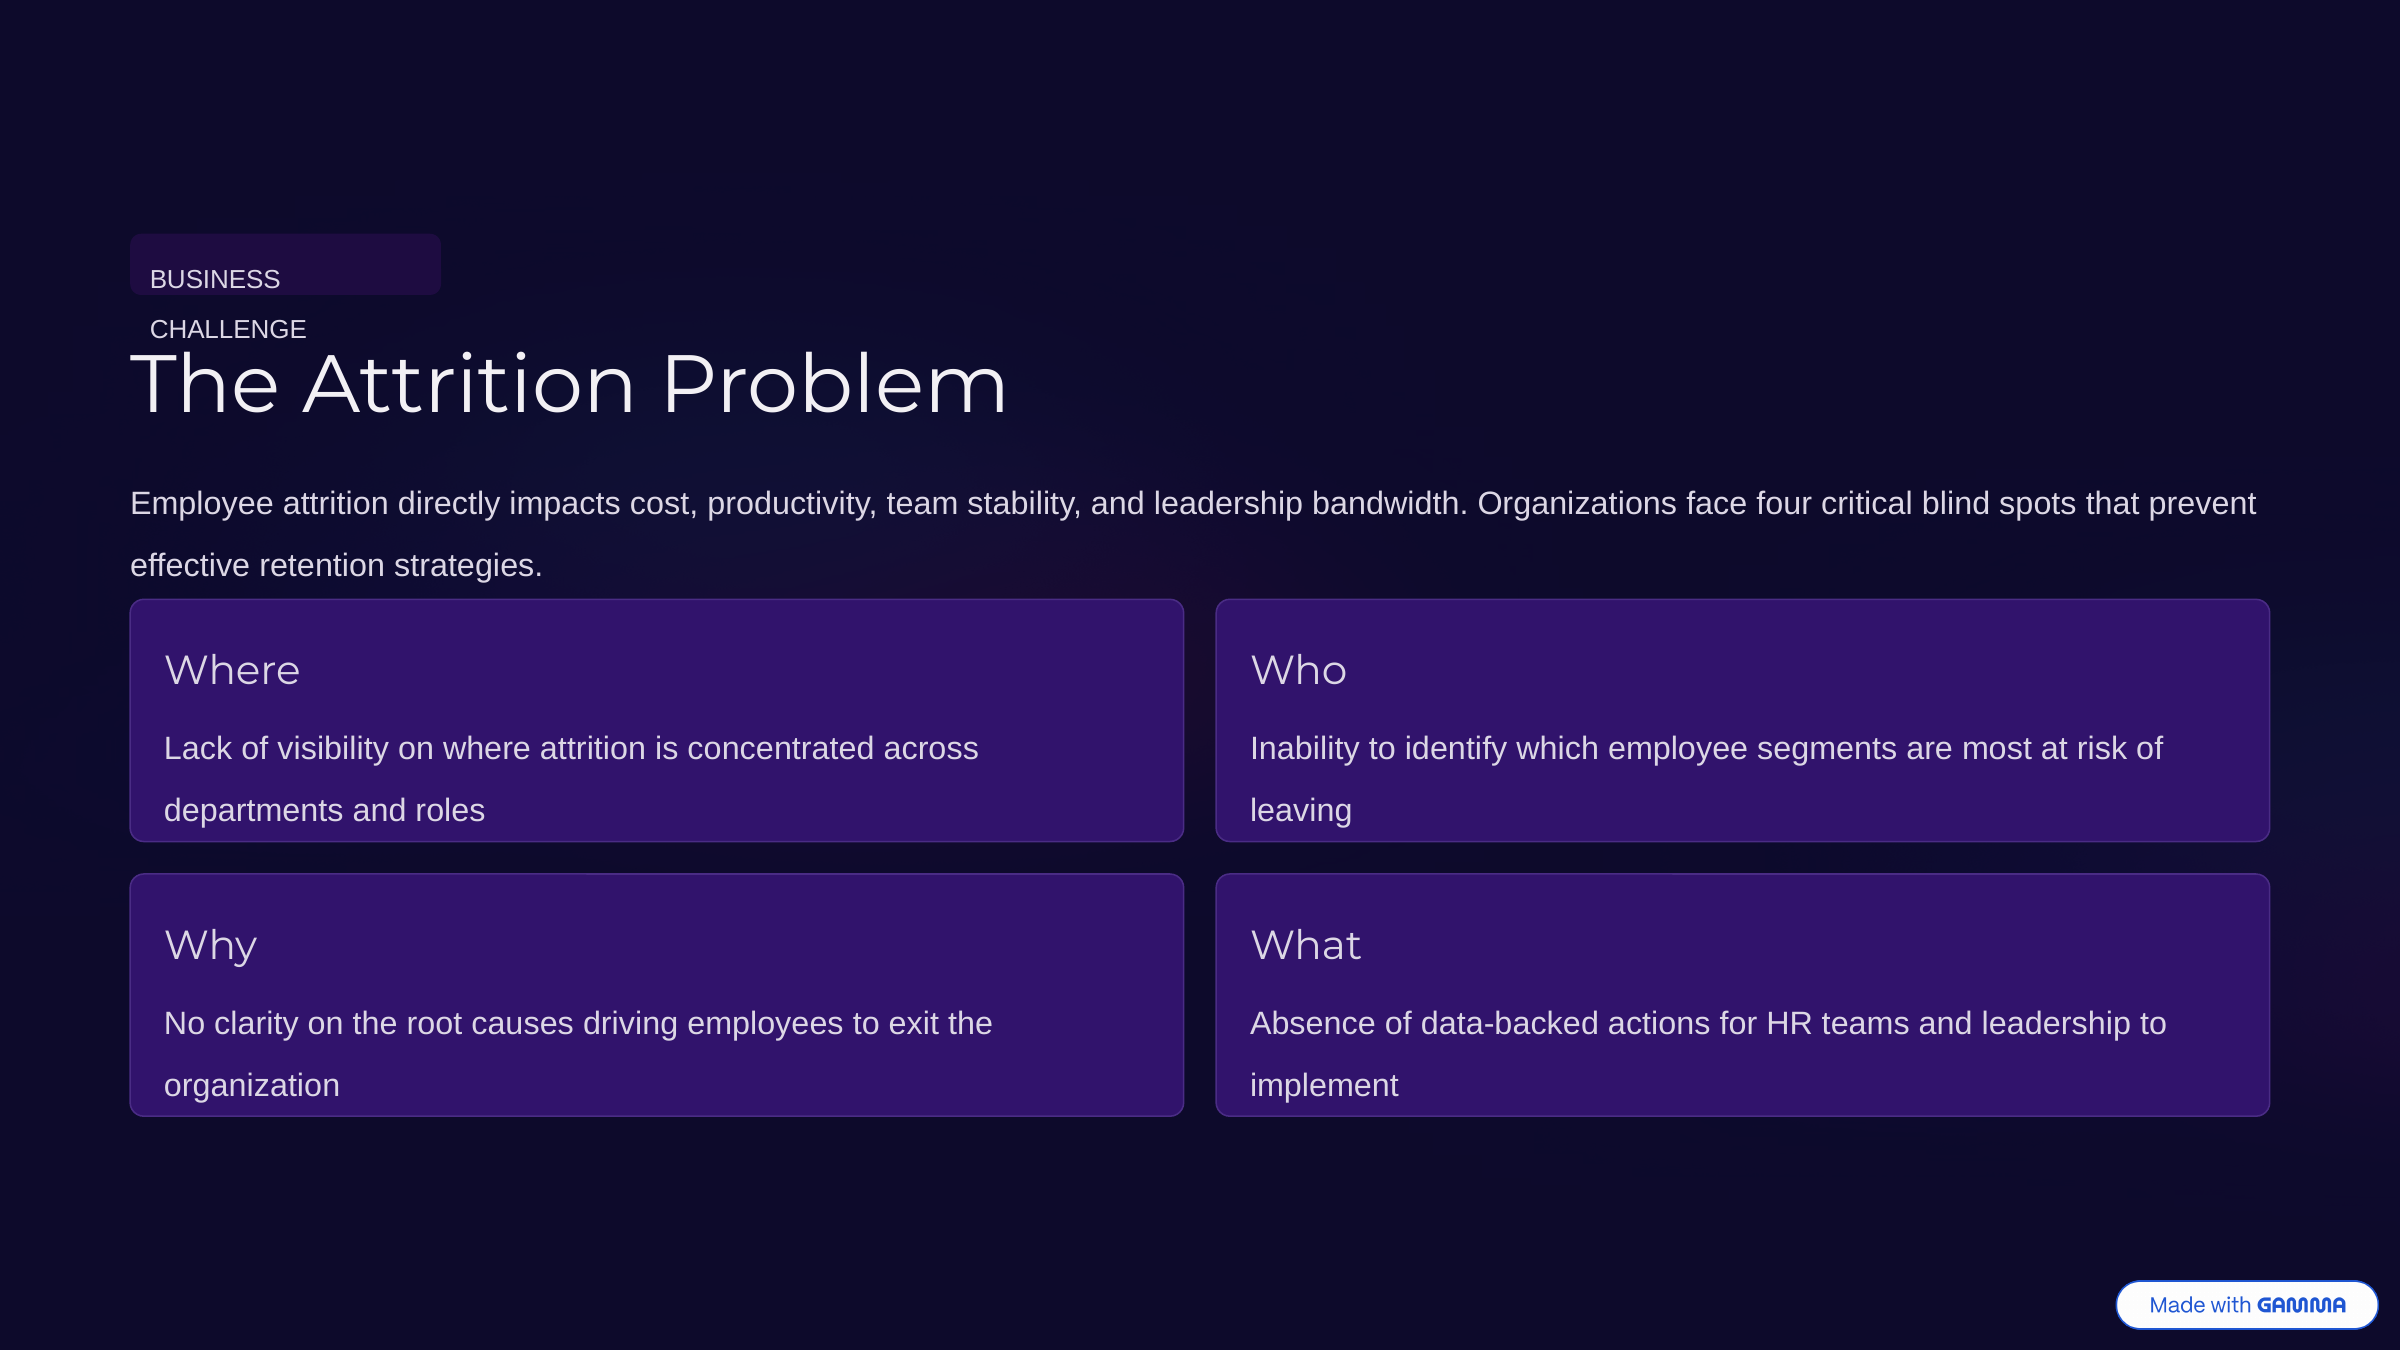

BUSINESS CHALLENGE
The Attrition Problem
Employee attrition directly impacts cost, productivity, team stability, and leadership bandwidth. Organizations face four critical blind spots that prevent effective retention strategies.

Where
Who
Lack of visibility on where attrition is concentrated across departments and roles
Inability to identify which employee segments are most at risk of leaving

Why
What
No clarity on the root causes driving employees to exit the organization
Absence of data-backed actions for HR teams and leadership to implement